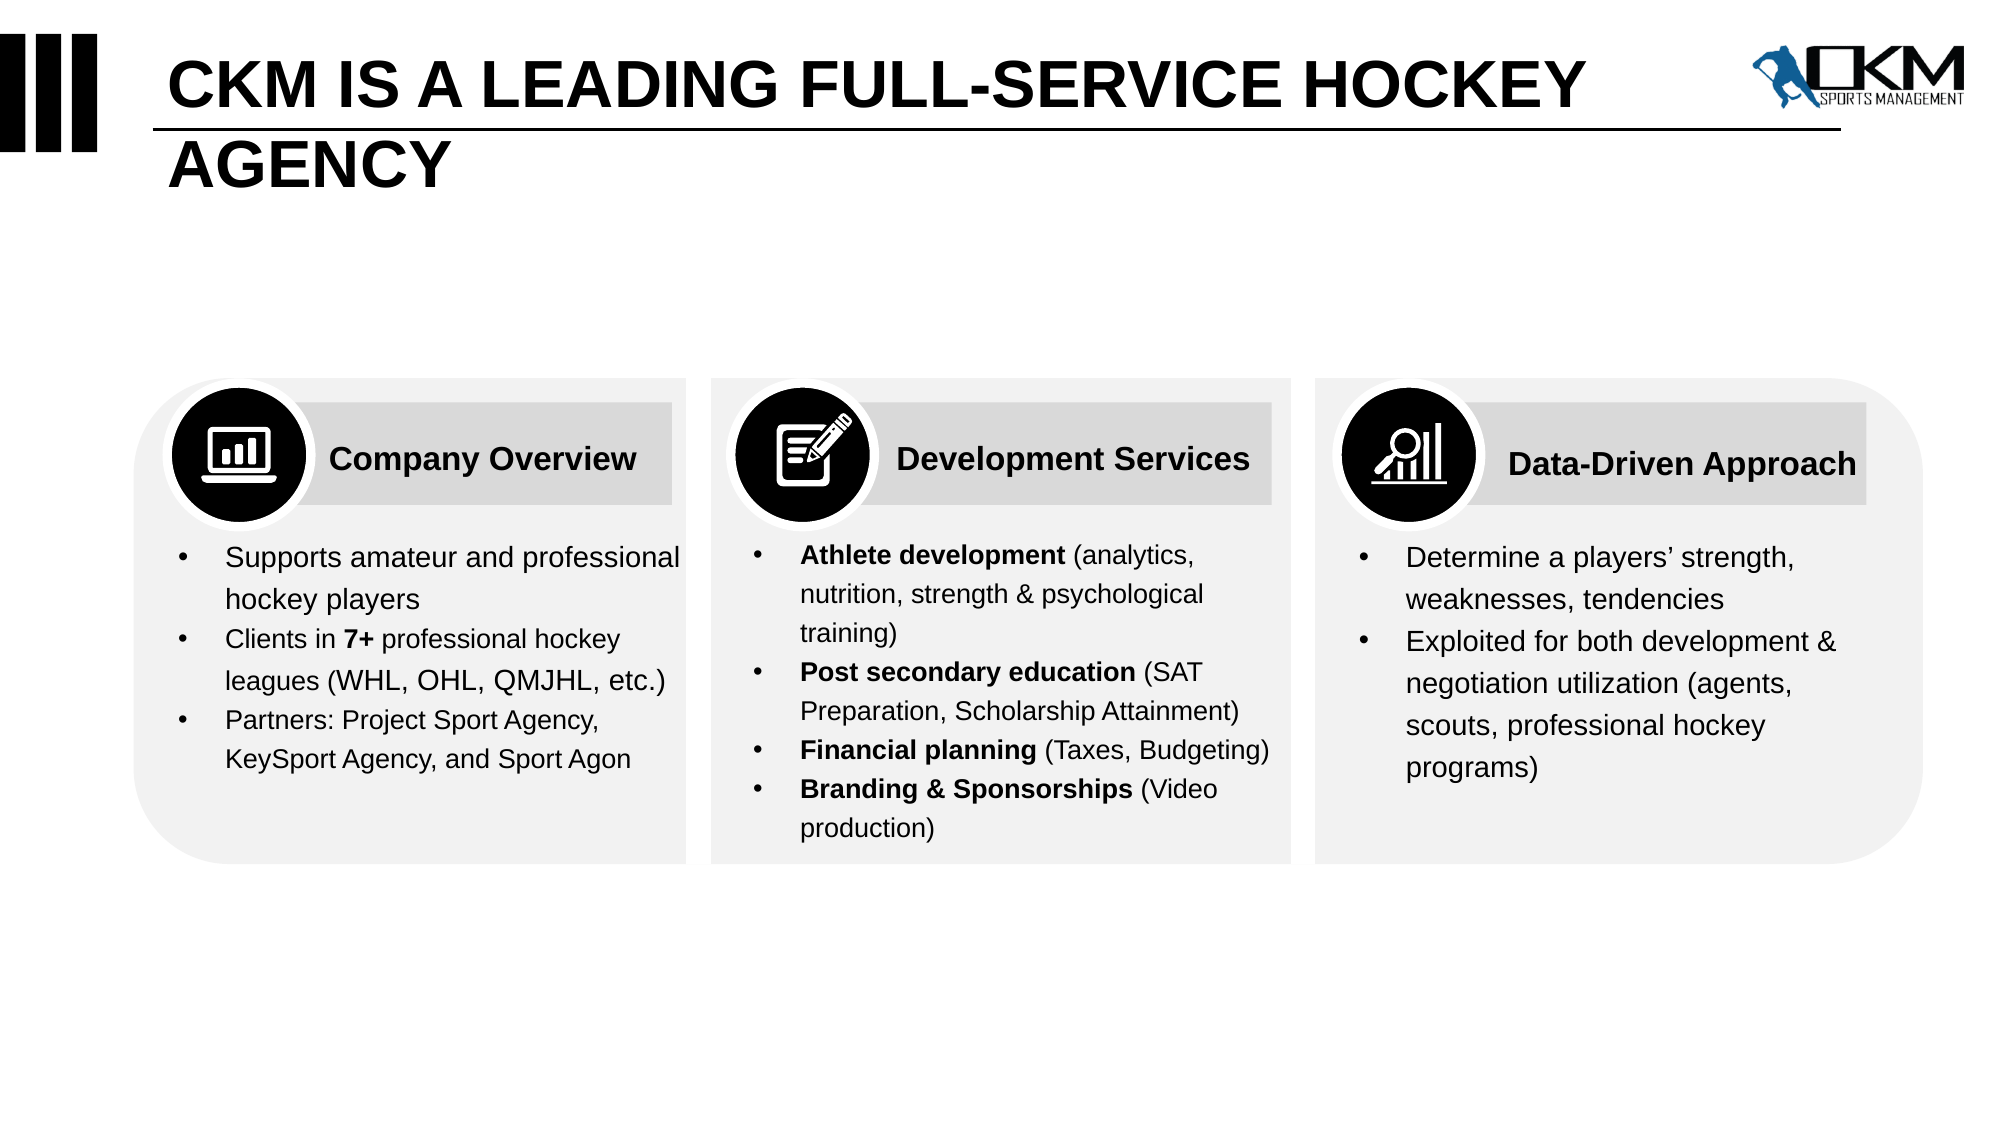

CKM IS A LEADING FULL-SERVICE HOCKEY AGENCY

Company Overview
Development Services

Data-Driven Approach
Supports amateur and professional hockey players
Clients in 7+ professional hockey leagues (WHL, OHL, QMJHL, etc.)
Partners: Project Sport Agency, KeySport Agency, and Sport Agon

Athlete development (analytics, nutrition, strength & psychological training)
Post secondary education (SAT Preparation, Scholarship Attainment)
Financial planning (Taxes, Budgeting)
Branding & Sponsorships (Video production)
Determine a players’ strength, weaknesses, tendencies
Exploited for both development & negotiation utilization (agents, scouts, professional hockey programs)